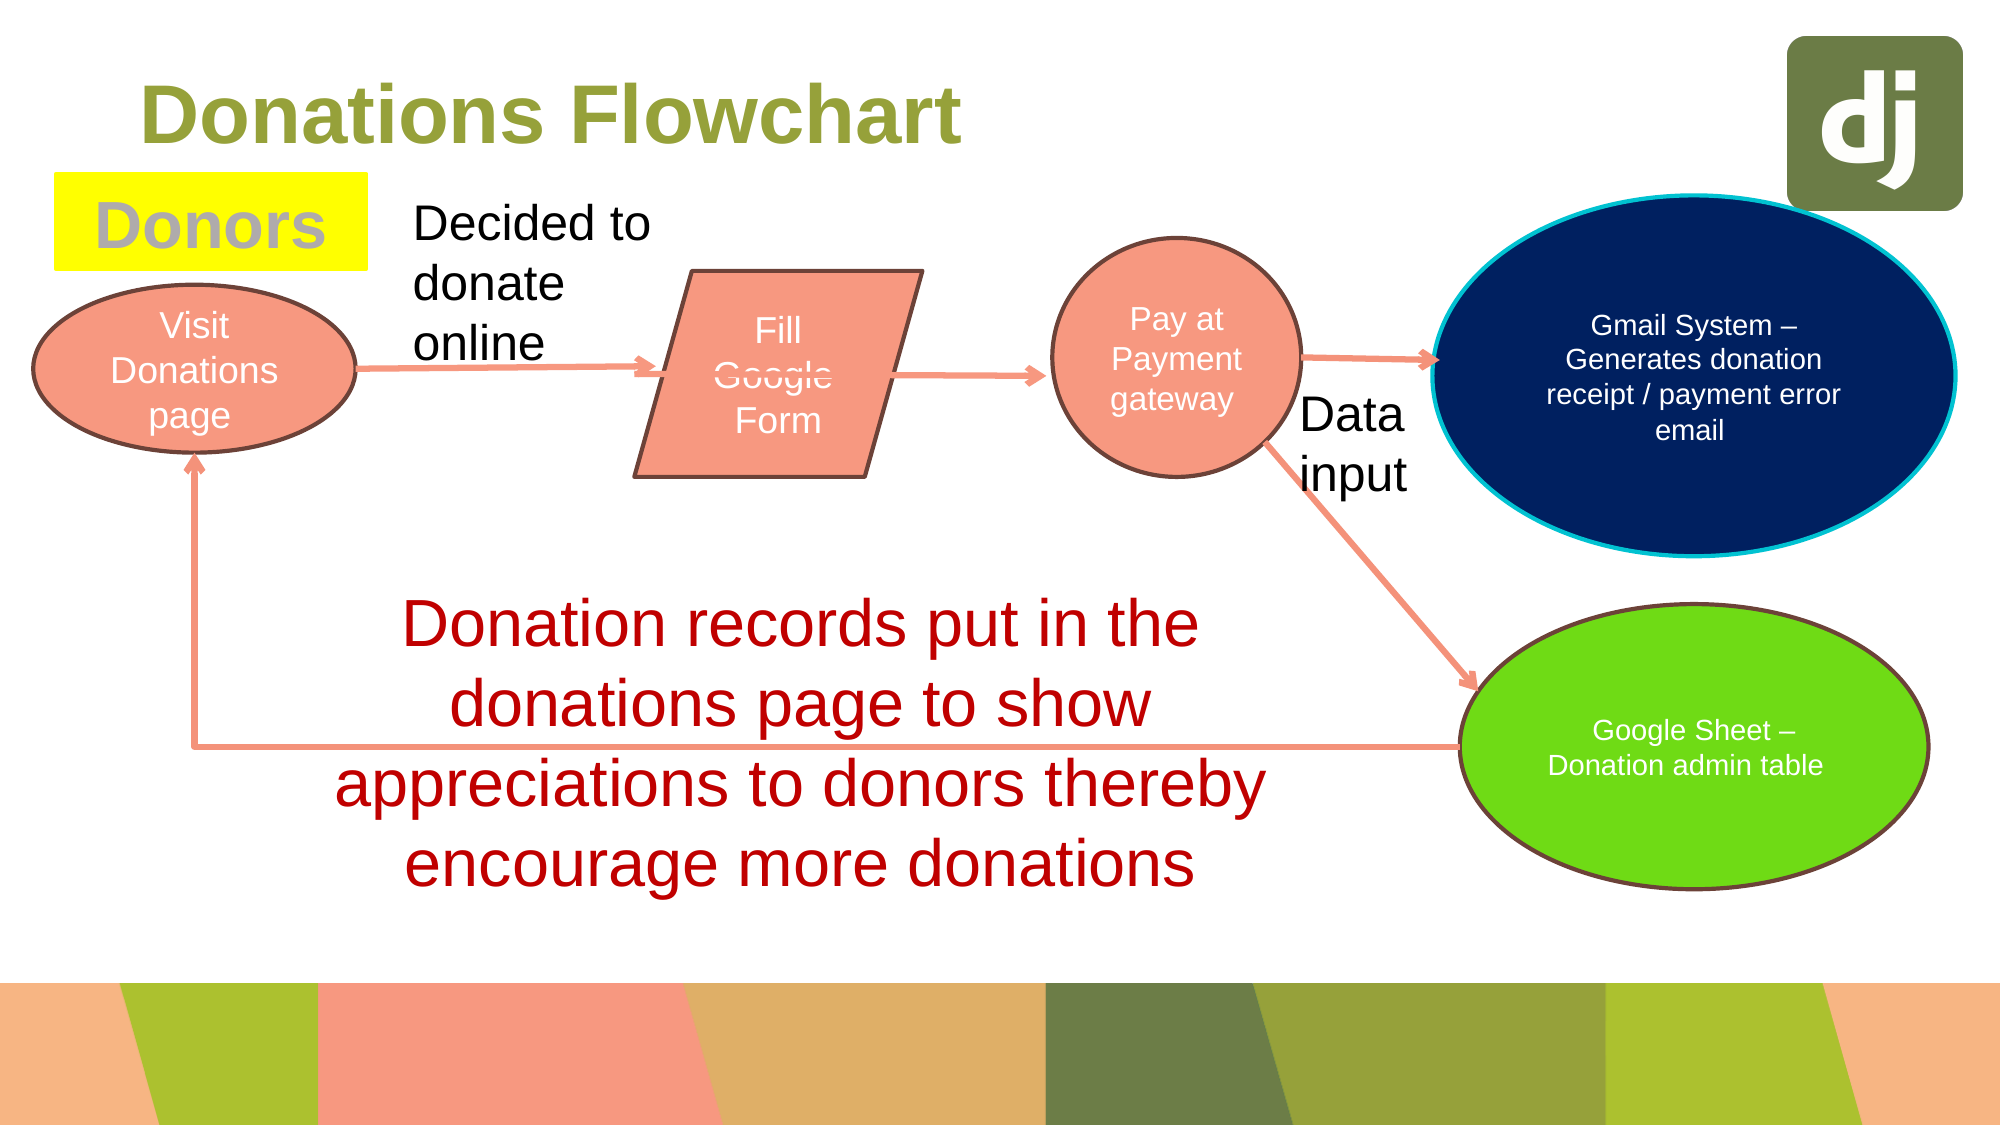

# Donations Flowchart
Donors
Decided to donate
online

Gmail System – Generates donation receipt / payment error email
Pay at Payment gateway
Fill
Google
Form
Visit Donations page
Data
input
Donation records put in the donations page to show appreciations to donors thereby encourage more donations
Google Sheet – Donation admin table
Donation records show in the donations page to appreciate donors and encourage more donations